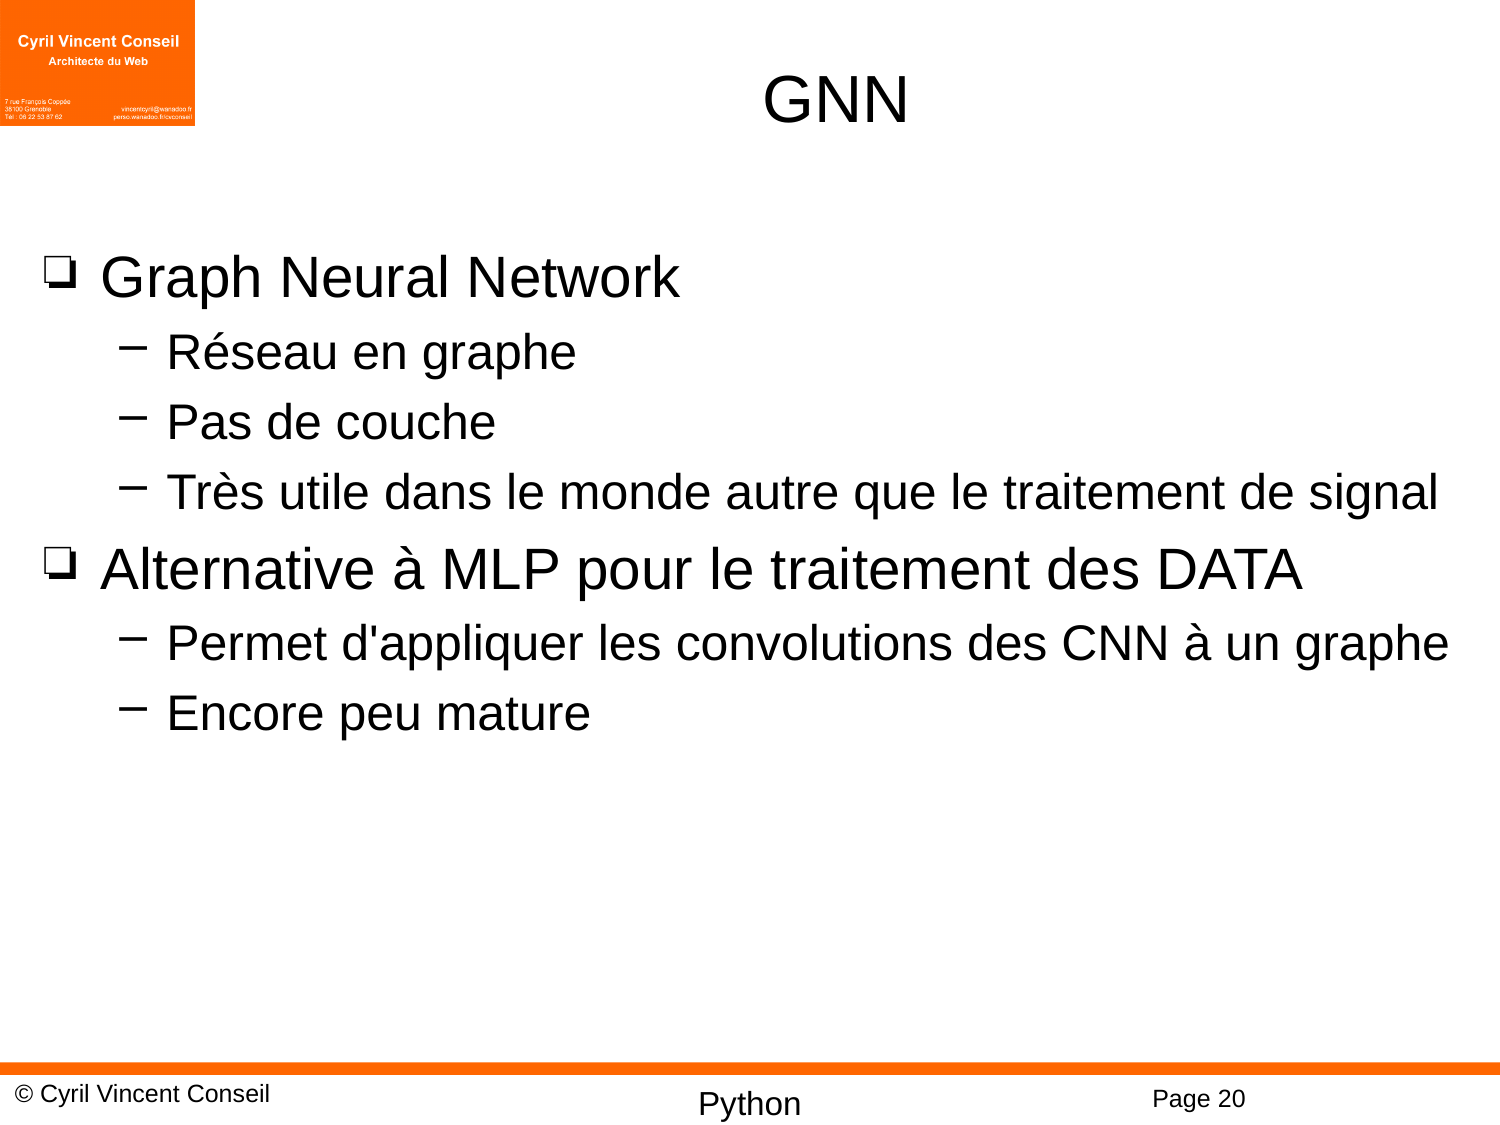

# GNN
Graph Neural Network
Réseau en graphe
Pas de couche
Très utile dans le monde autre que le traitement de signal
Alternative à MLP pour le traitement des DATA
Permet d'appliquer les convolutions des CNN à un graphe
Encore peu mature